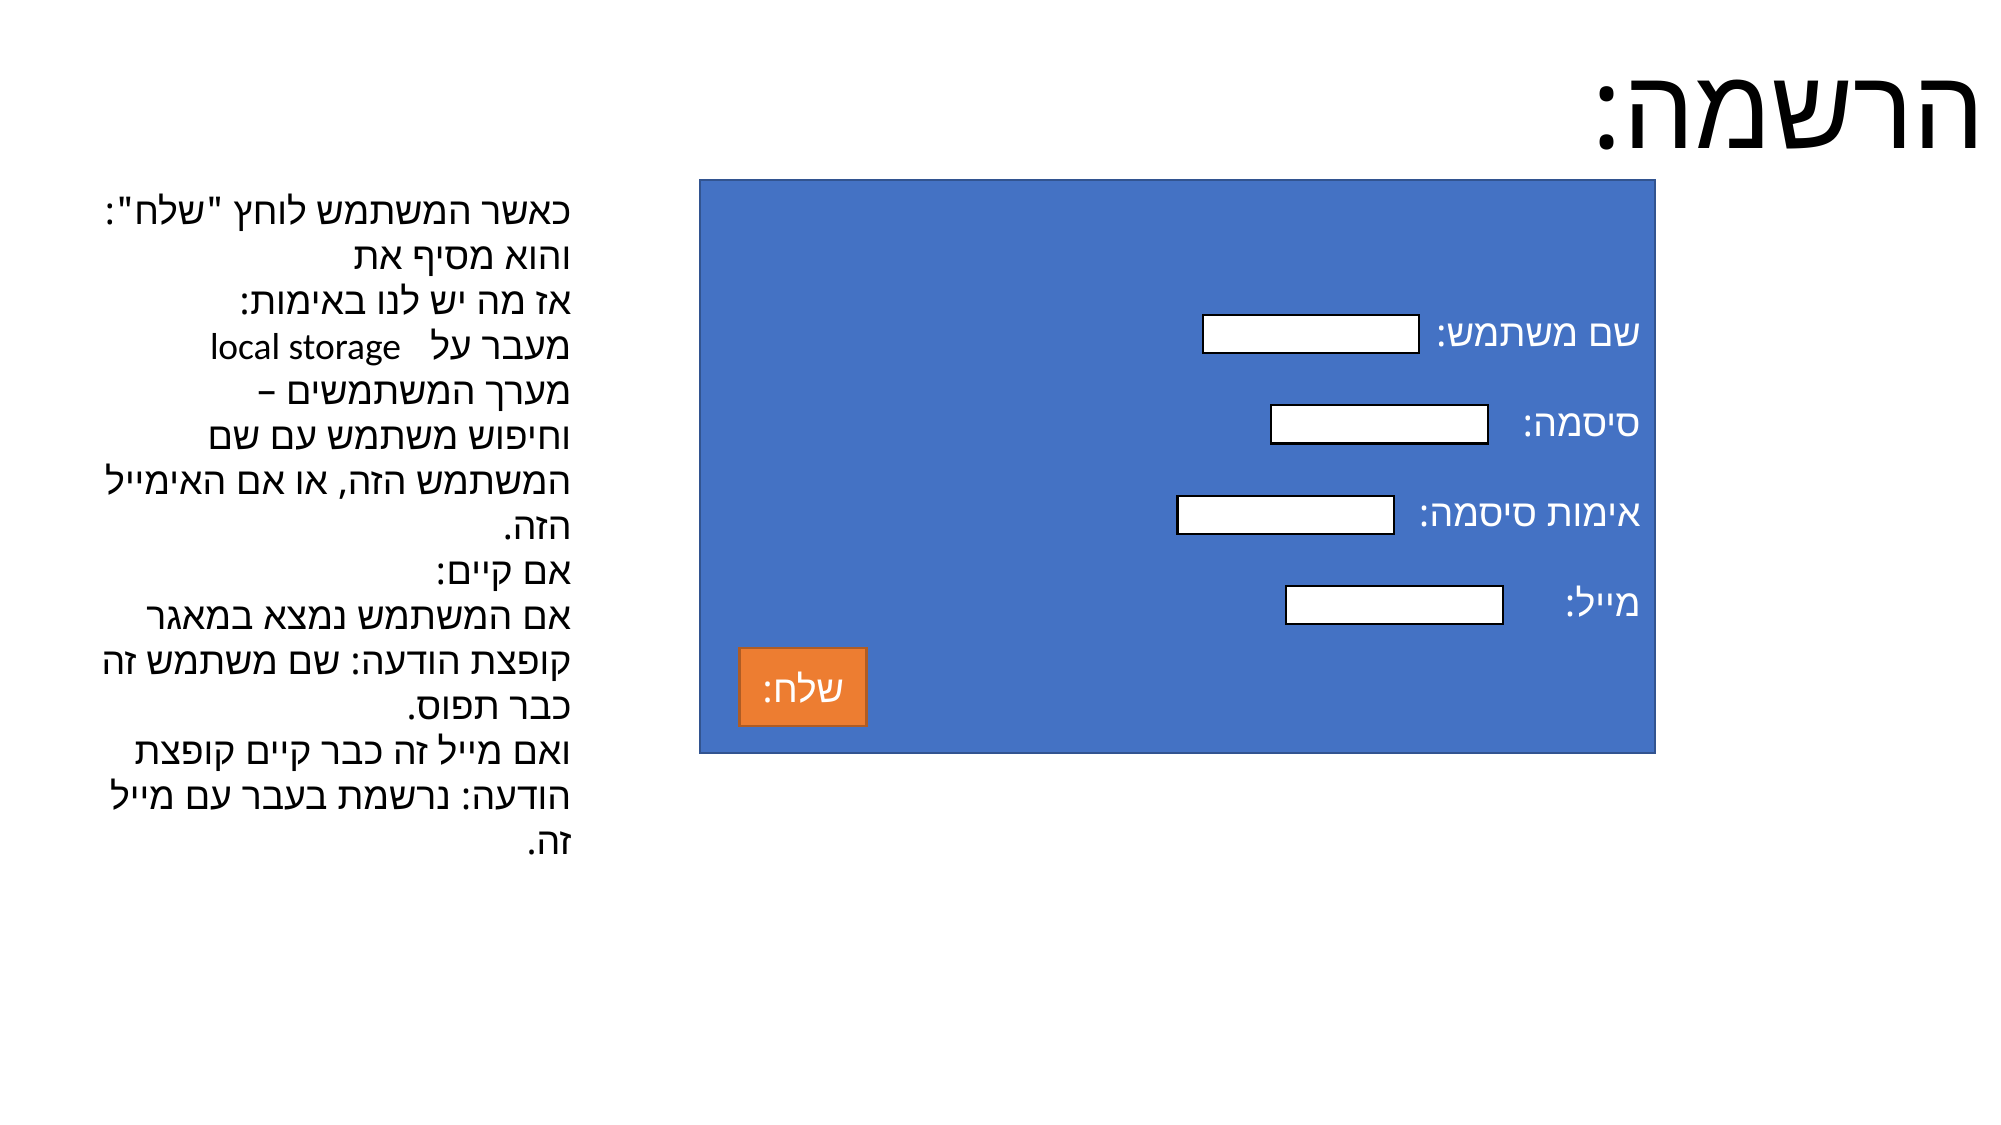

הרשמה:
שם משתמש:

סיסמה:

אימות סיסמה:

מייל:
כאשר המשתמש לוחץ "שלח":
והוא מסיף את
אז מה יש לנו באימות:
מעבר על   local storage
מערך המשתמשים –
וחיפוש משתמש עם שם המשתמש הזה, או אם האימייל הזה.
אם קיים:
אם המשתמש נמצא במאגר
קופצת הודעה: שם משתמש זה כבר תפוס.
ואם מייל זה כבר קיים קופצת הודעה: נרשמת בעבר עם מייל זה.

שלח: